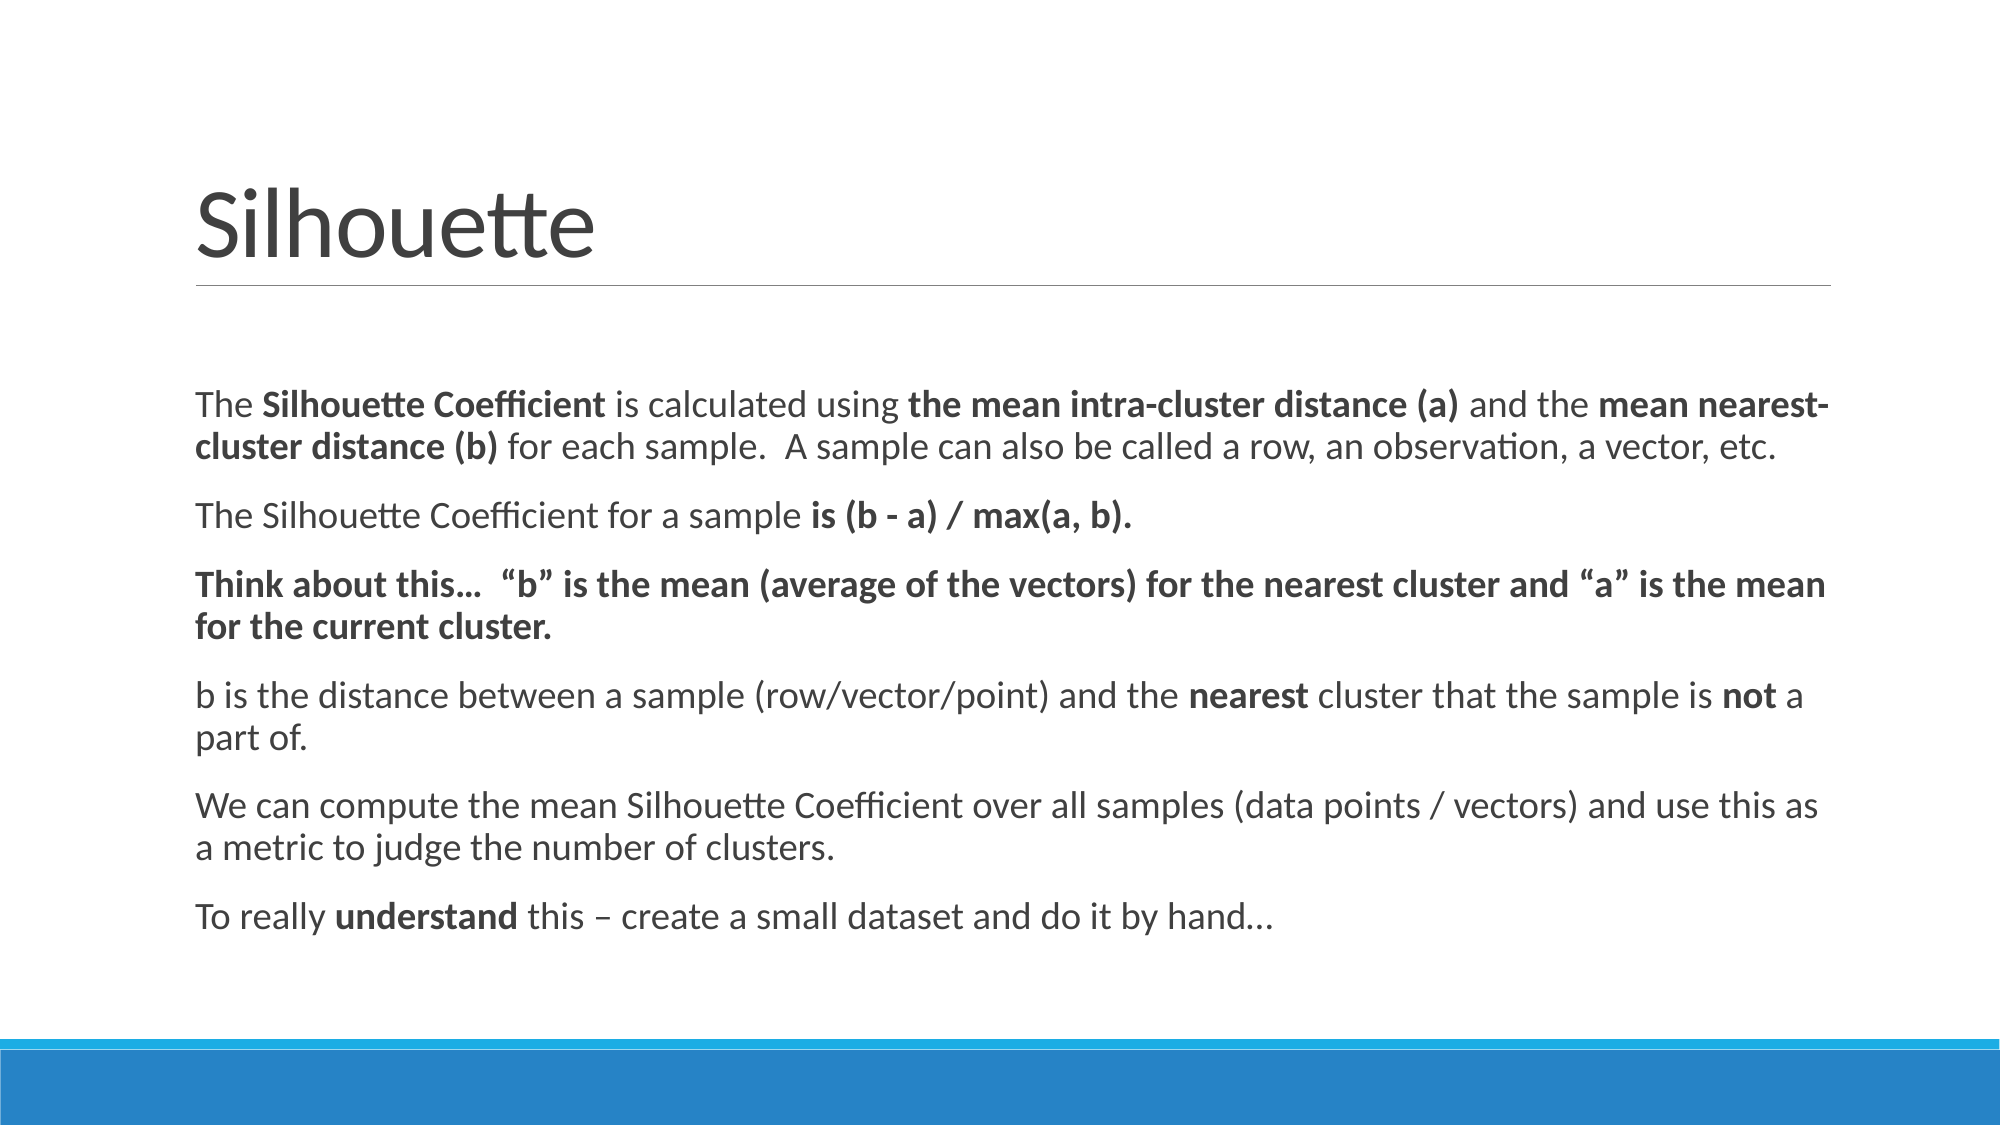

# Silhouette

The Silhouette Coefficient is calculated using the mean intra-cluster distance (a) and the mean nearest-cluster distance (b) for each sample.  A sample can also be called a row, an observation, a vector, etc.
The Silhouette Coefficient for a sample is (b - a) / max(a, b).
Think about this…  “b” is the mean (average of the vectors) for the nearest cluster and “a” is the mean for the current cluster.
b is the distance between a sample (row/vector/point) and the nearest cluster that the sample is not a part of.
We can compute the mean Silhouette Coefficient over all samples (data points / vectors) and use this as a metric to judge the number of clusters.
To really understand this – create a small dataset and do it by hand…